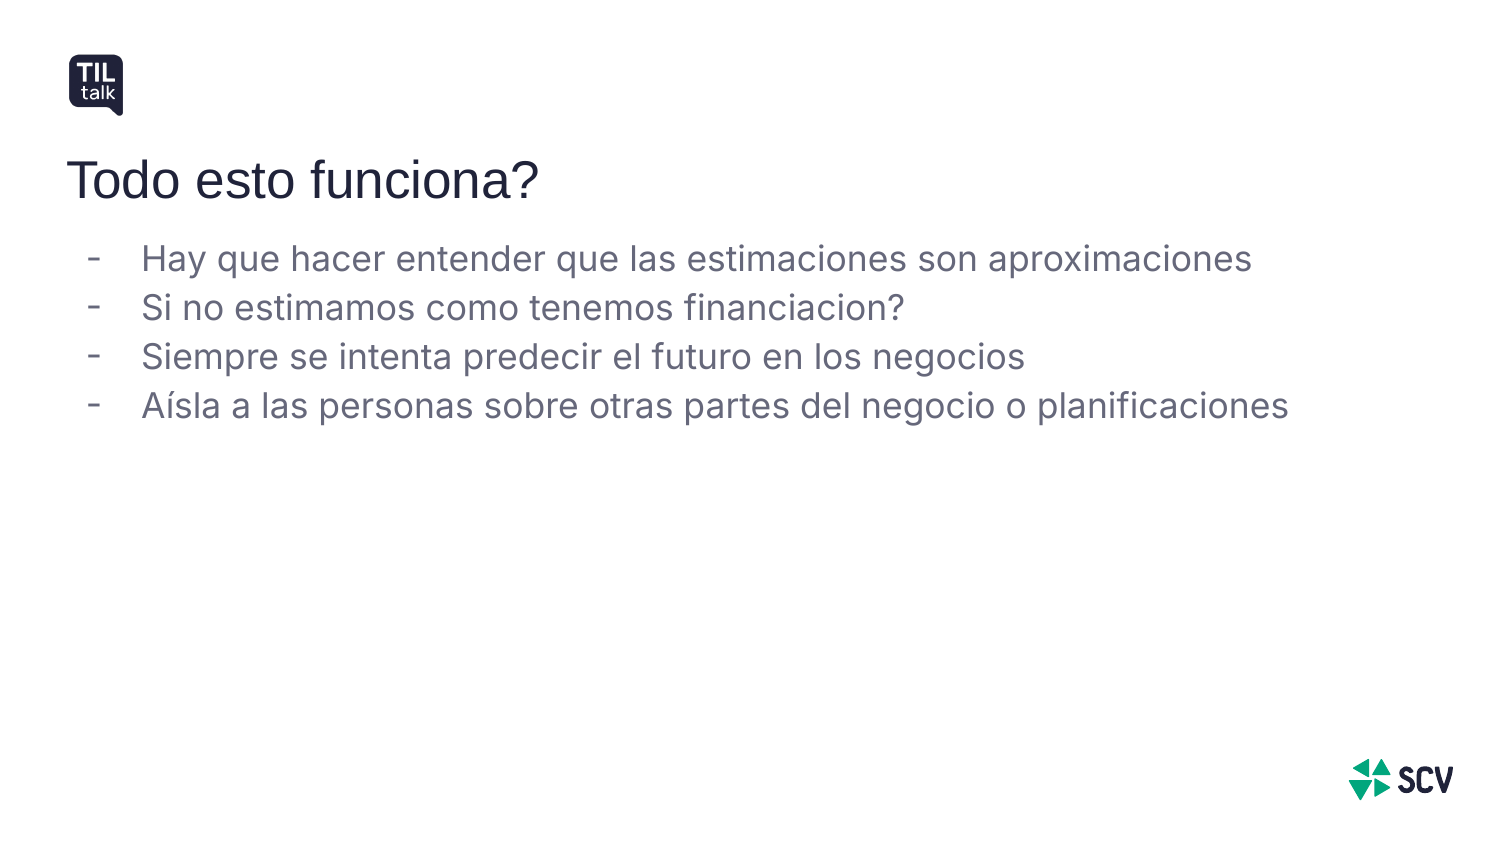

# Todo esto funciona?
Hay que hacer entender que las estimaciones son aproximaciones
Si no estimamos como tenemos financiacion?
Siempre se intenta predecir el futuro en los negocios
Aísla a las personas sobre otras partes del negocio o planificaciones